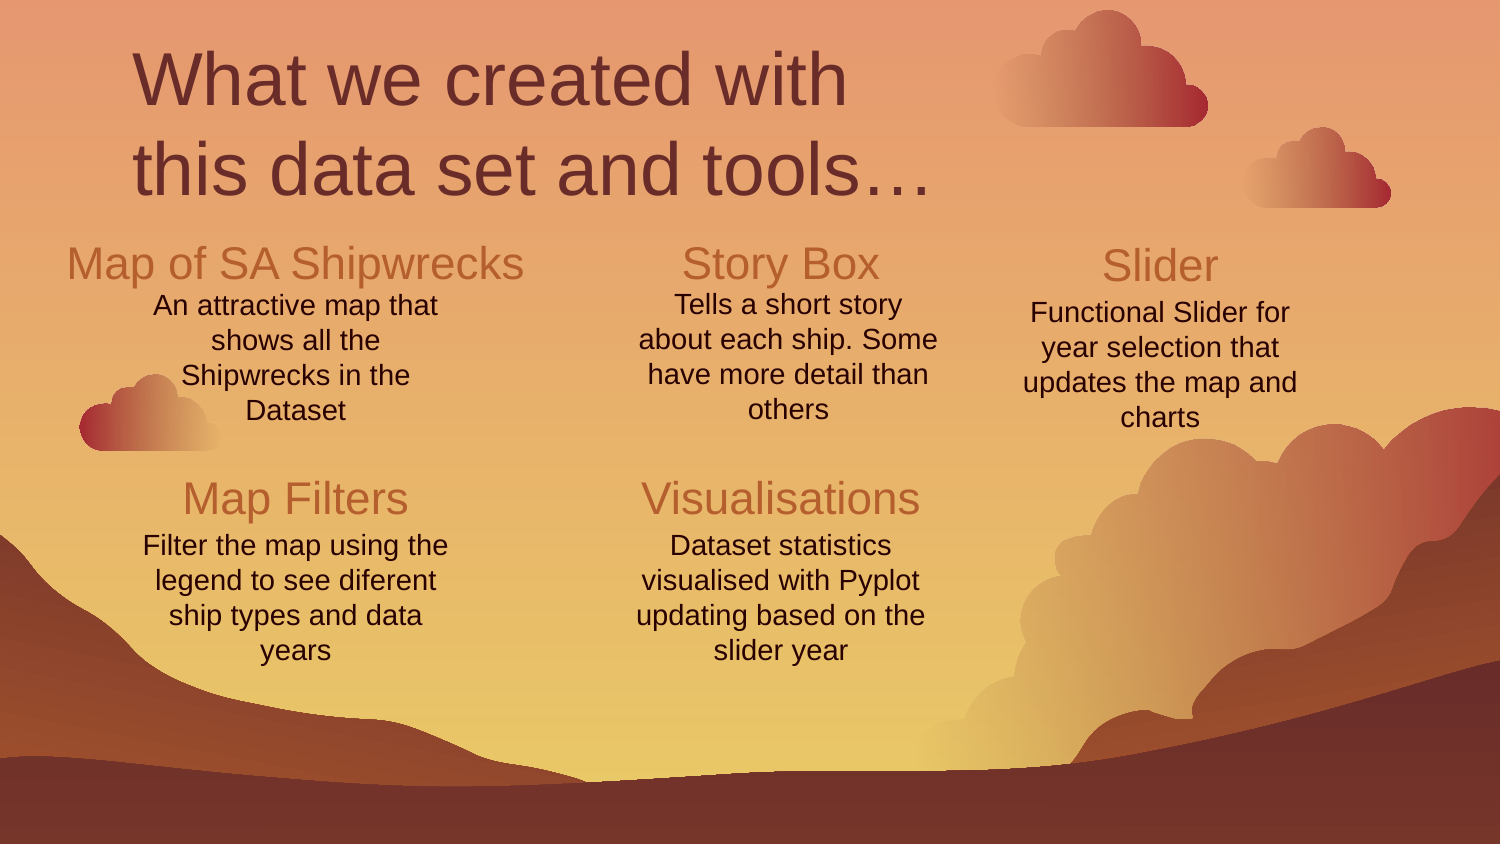

# What we created with this data set and tools…
Map of SA Shipwrecks
Story Box
Slider
Tells a short story about each ship. Some have more detail than others
Functional Slider for year selection that updates the map and charts
An attractive map that shows all the Shipwrecks in the Dataset
Map Filters
Visualisations
Dataset statistics visualised with Pyplot updating based on the slider year
Filter the map using the legend to see diferent ship types and data years